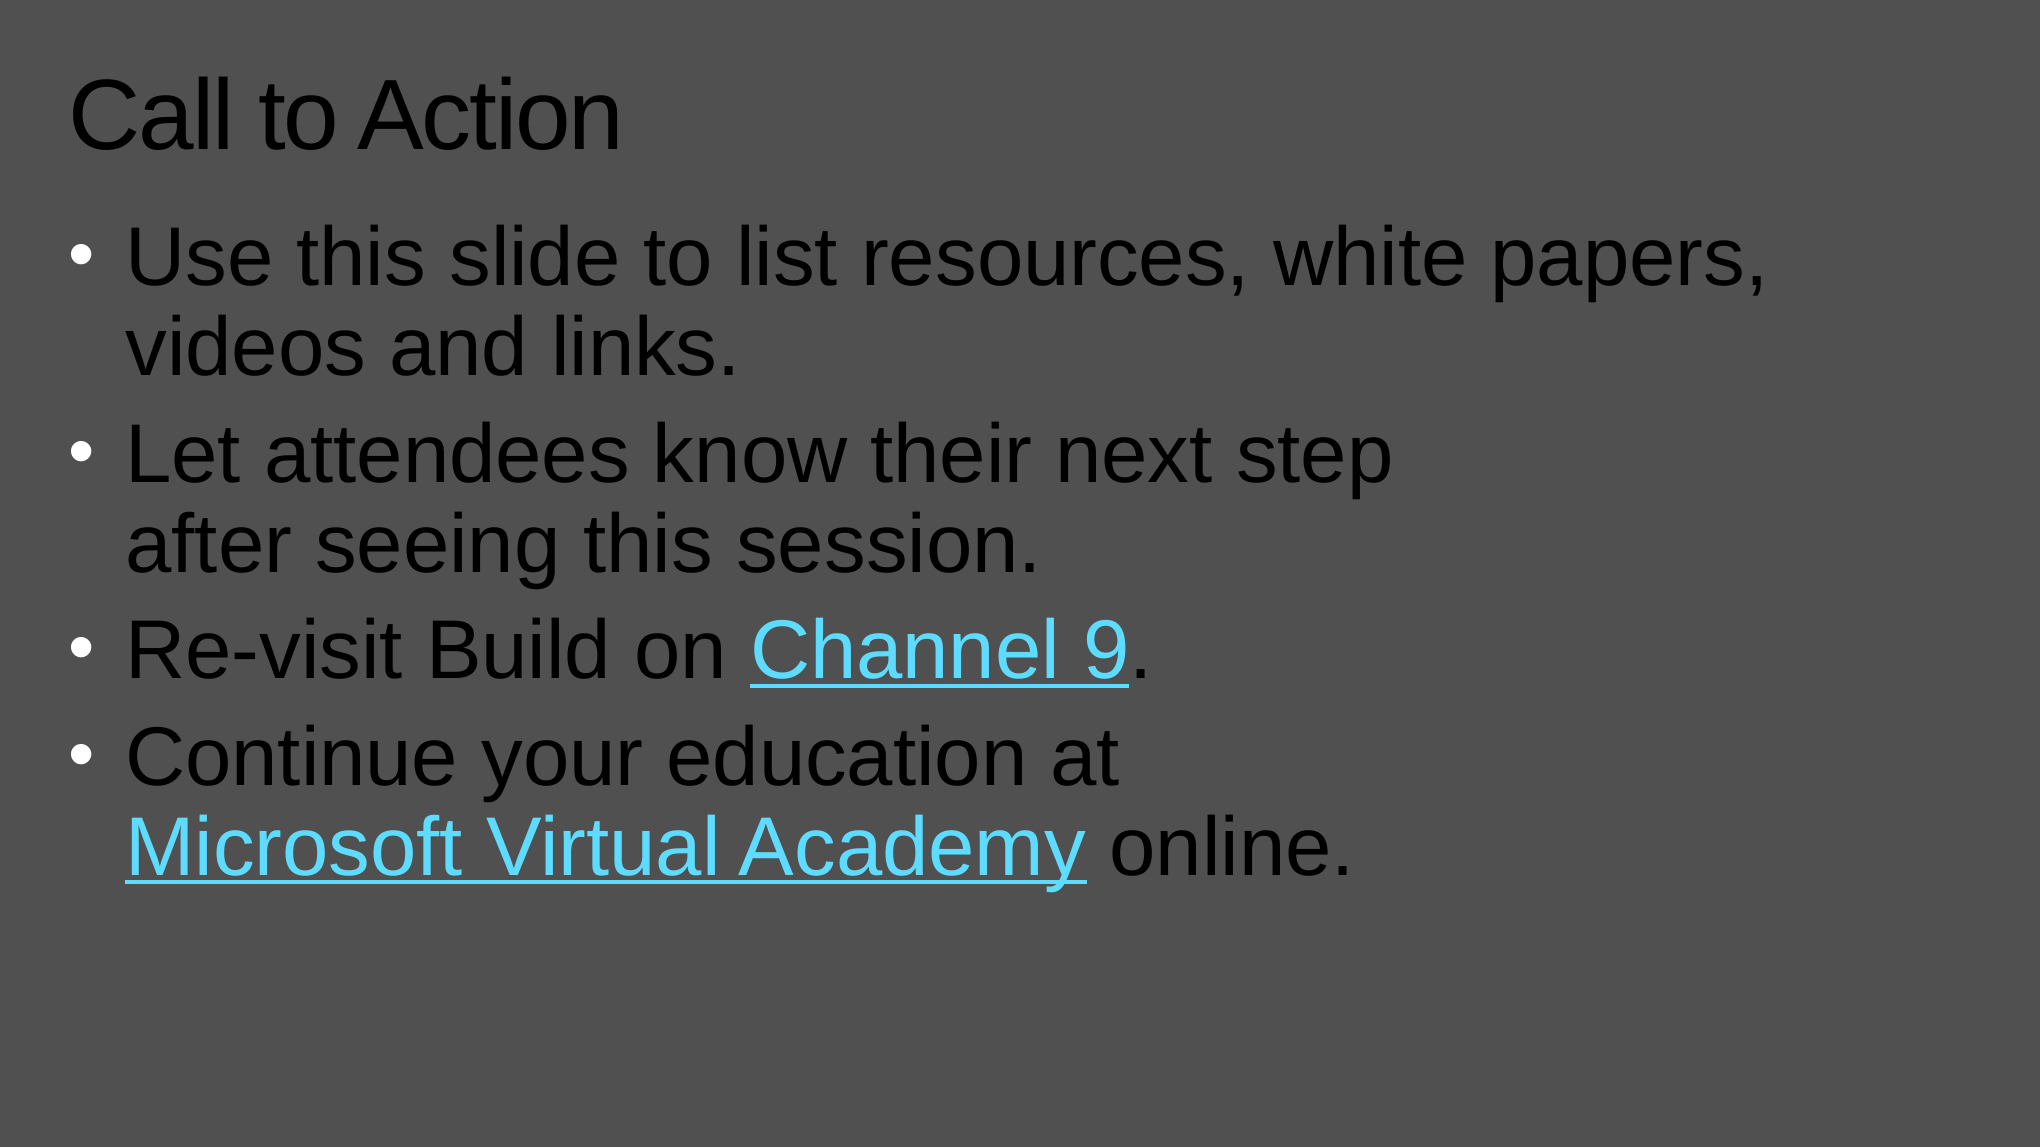

# Call to Action
Use this slide to list resources, white papers,
videos and links.
Let attendees know their next step
after seeing this session.
Re-visit Build on Channel 9.
Continue your education at
Microsoft Virtual Academy online.